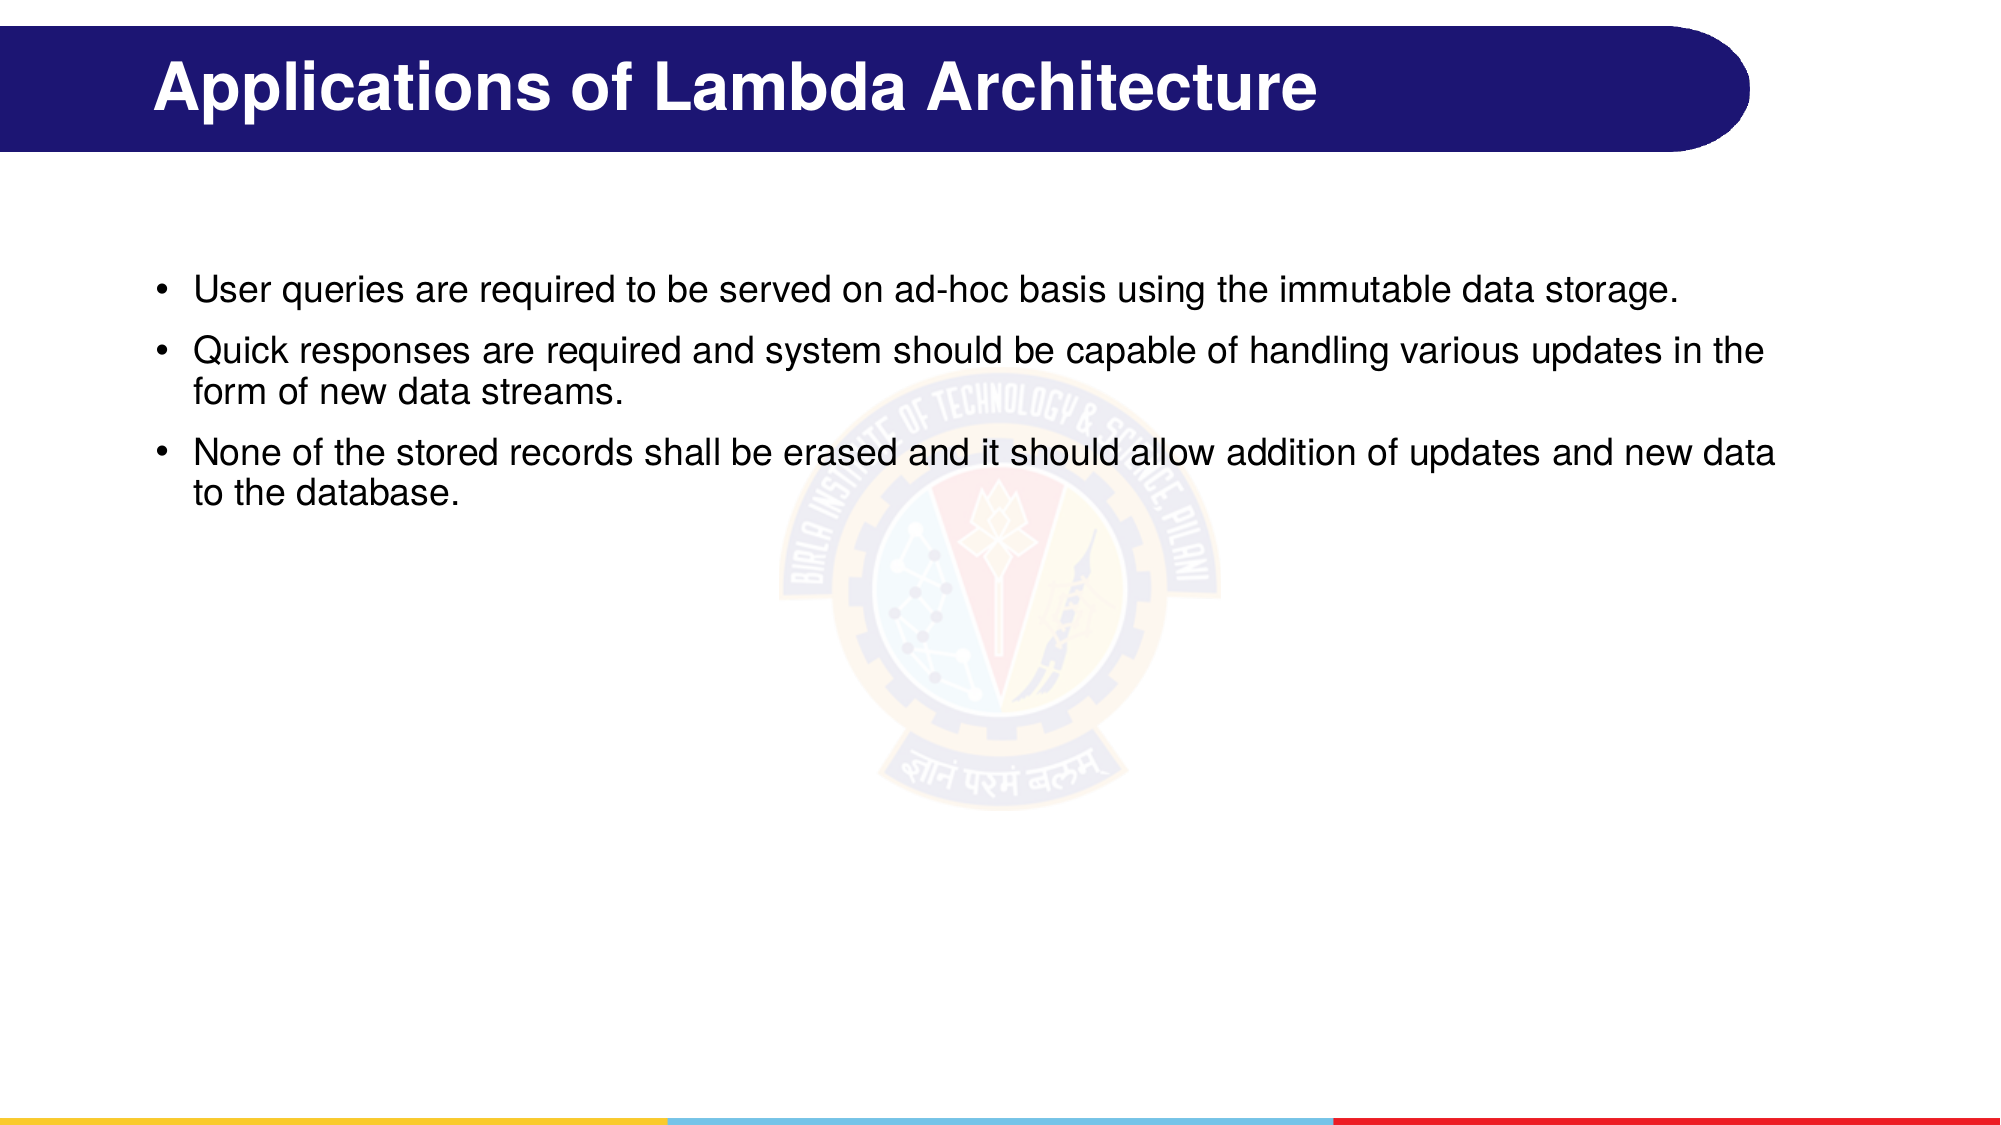

# Applications of Lambda Architecture

User queries are required to be served on ad-hoc basis using the immutable data storage.
Quick responses are required and system should be capable of handling various updates in the form of new data streams.
None of the stored records shall be erased and it should allow addition of updates and new data to the database.